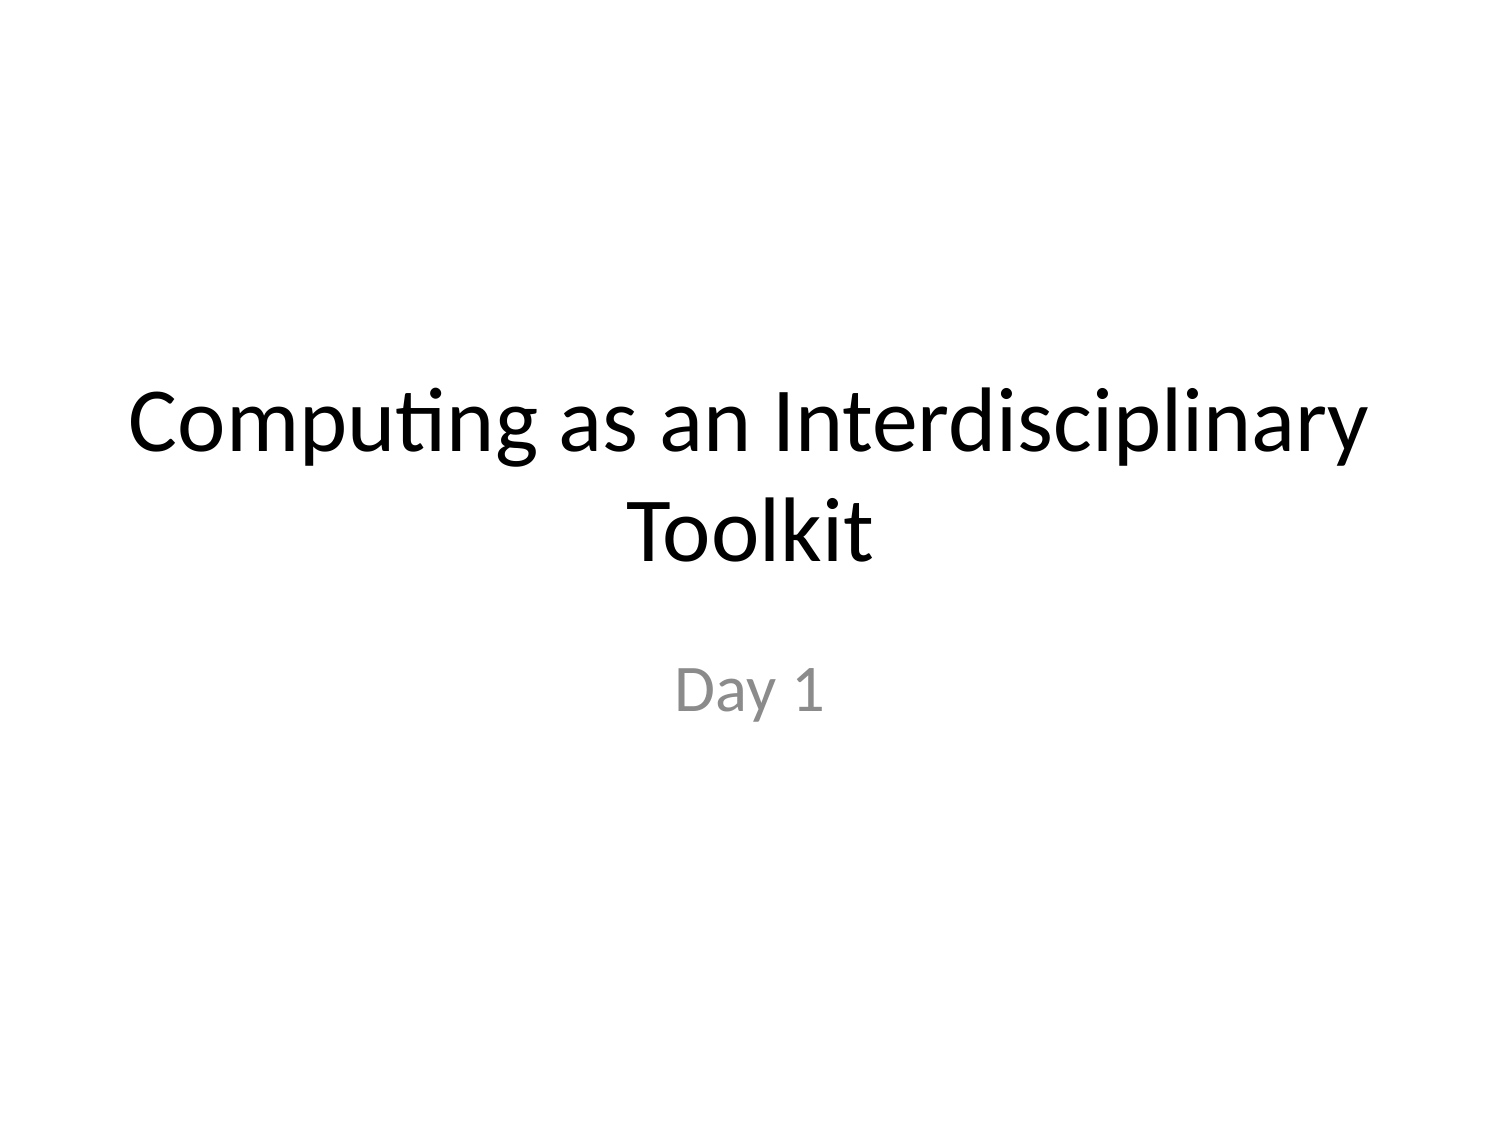

# Computing as an Interdisciplinary Toolkit
Day 1